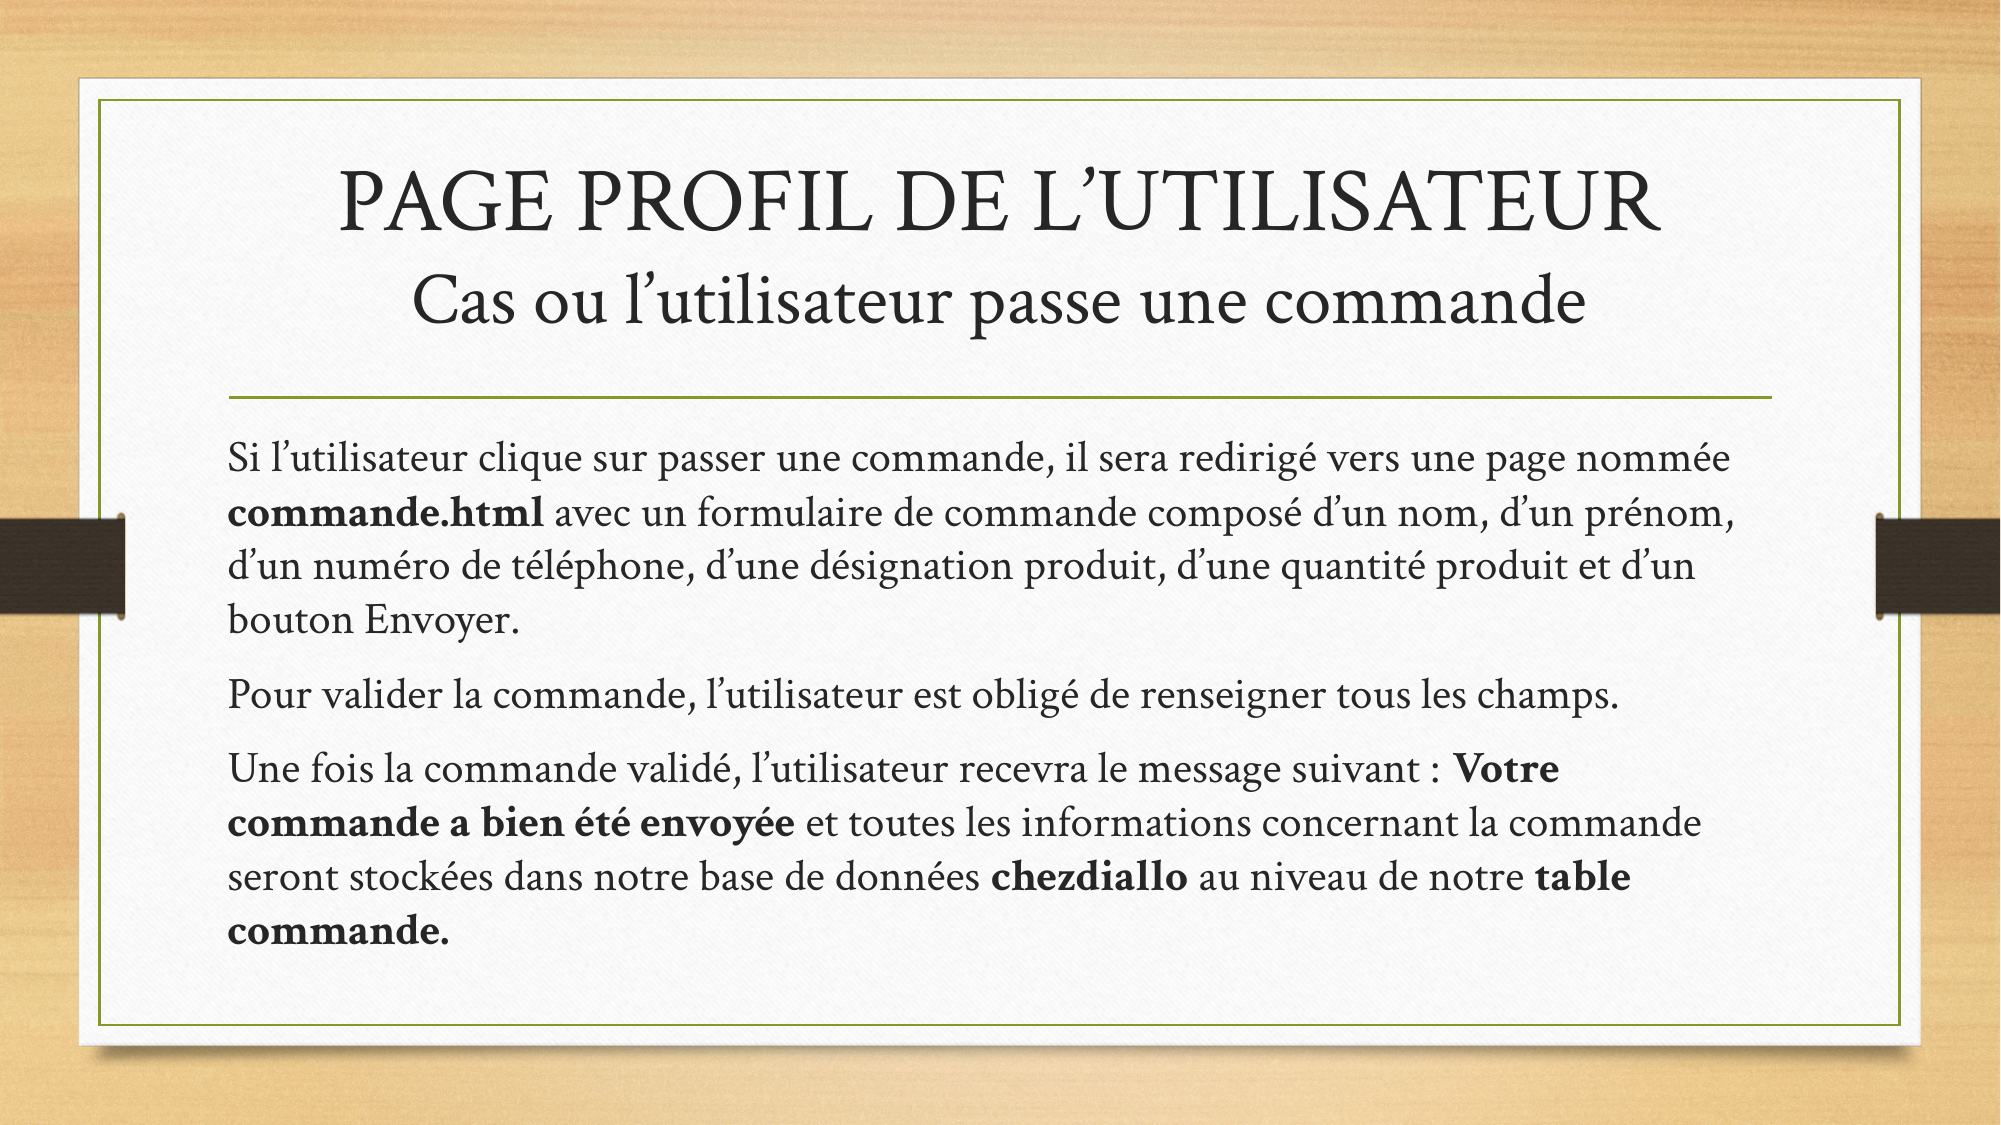

# PAGE PROFIL DE L’UTILISATEUR Cas ou l’utilisateur passe une commande
Si l’utilisateur clique sur passer une commande, il sera redirigé vers une page nommée commande.html avec un formulaire de commande composé d’un nom, d’un prénom, d’un numéro de téléphone, d’une désignation produit, d’une quantité produit et d’un bouton Envoyer.
Pour valider la commande, l’utilisateur est obligé de renseigner tous les champs.
Une fois la commande validé, l’utilisateur recevra le message suivant : Votre commande a bien été envoyée et toutes les informations concernant la commande seront stockées dans notre base de données chezdiallo au niveau de notre table commande.